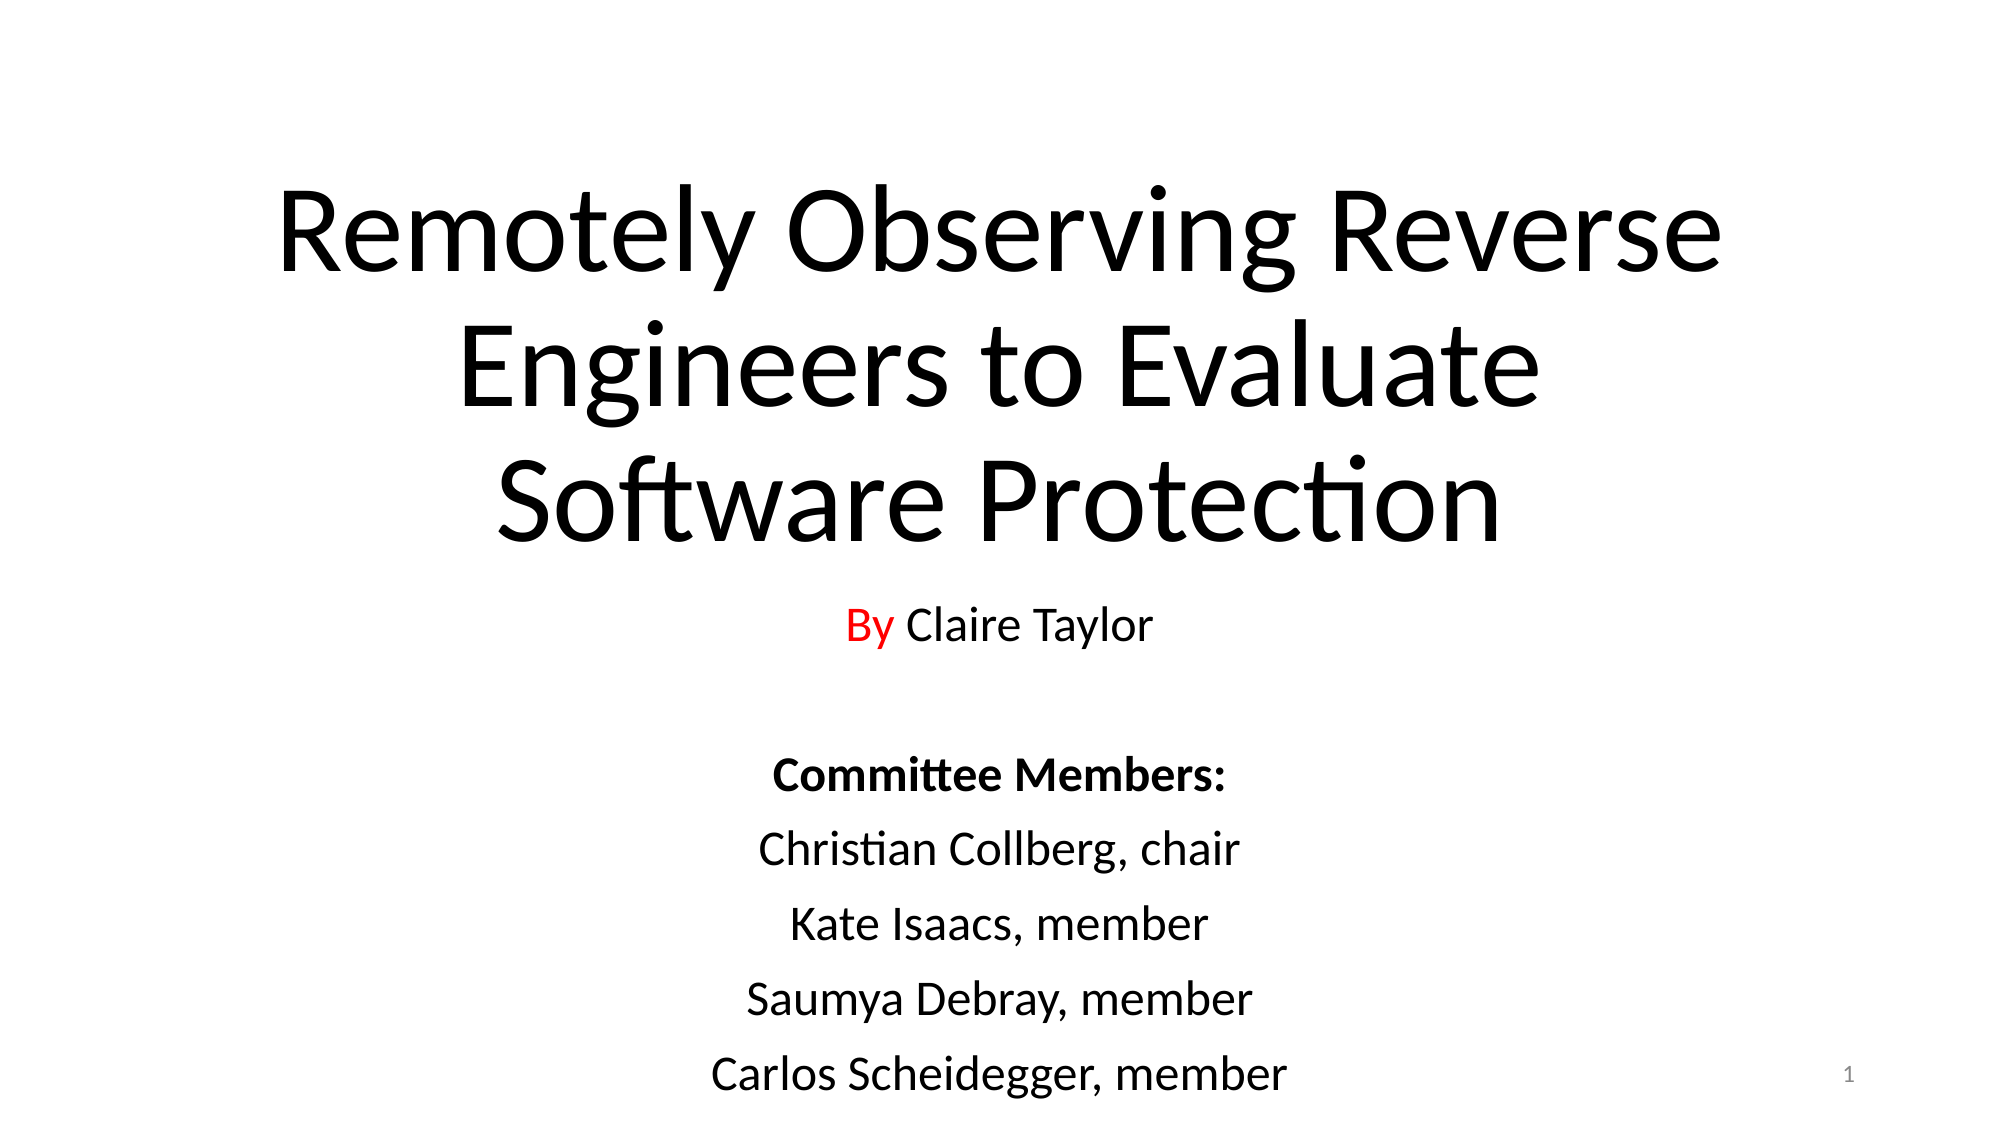

# Remotely Observing Reverse Engineers to Evaluate Software Protection
By Claire Taylor

Committee Members:
Christian Collberg, chair
Kate Isaacs, member
Saumya Debray, member
Carlos Scheidegger, member
1